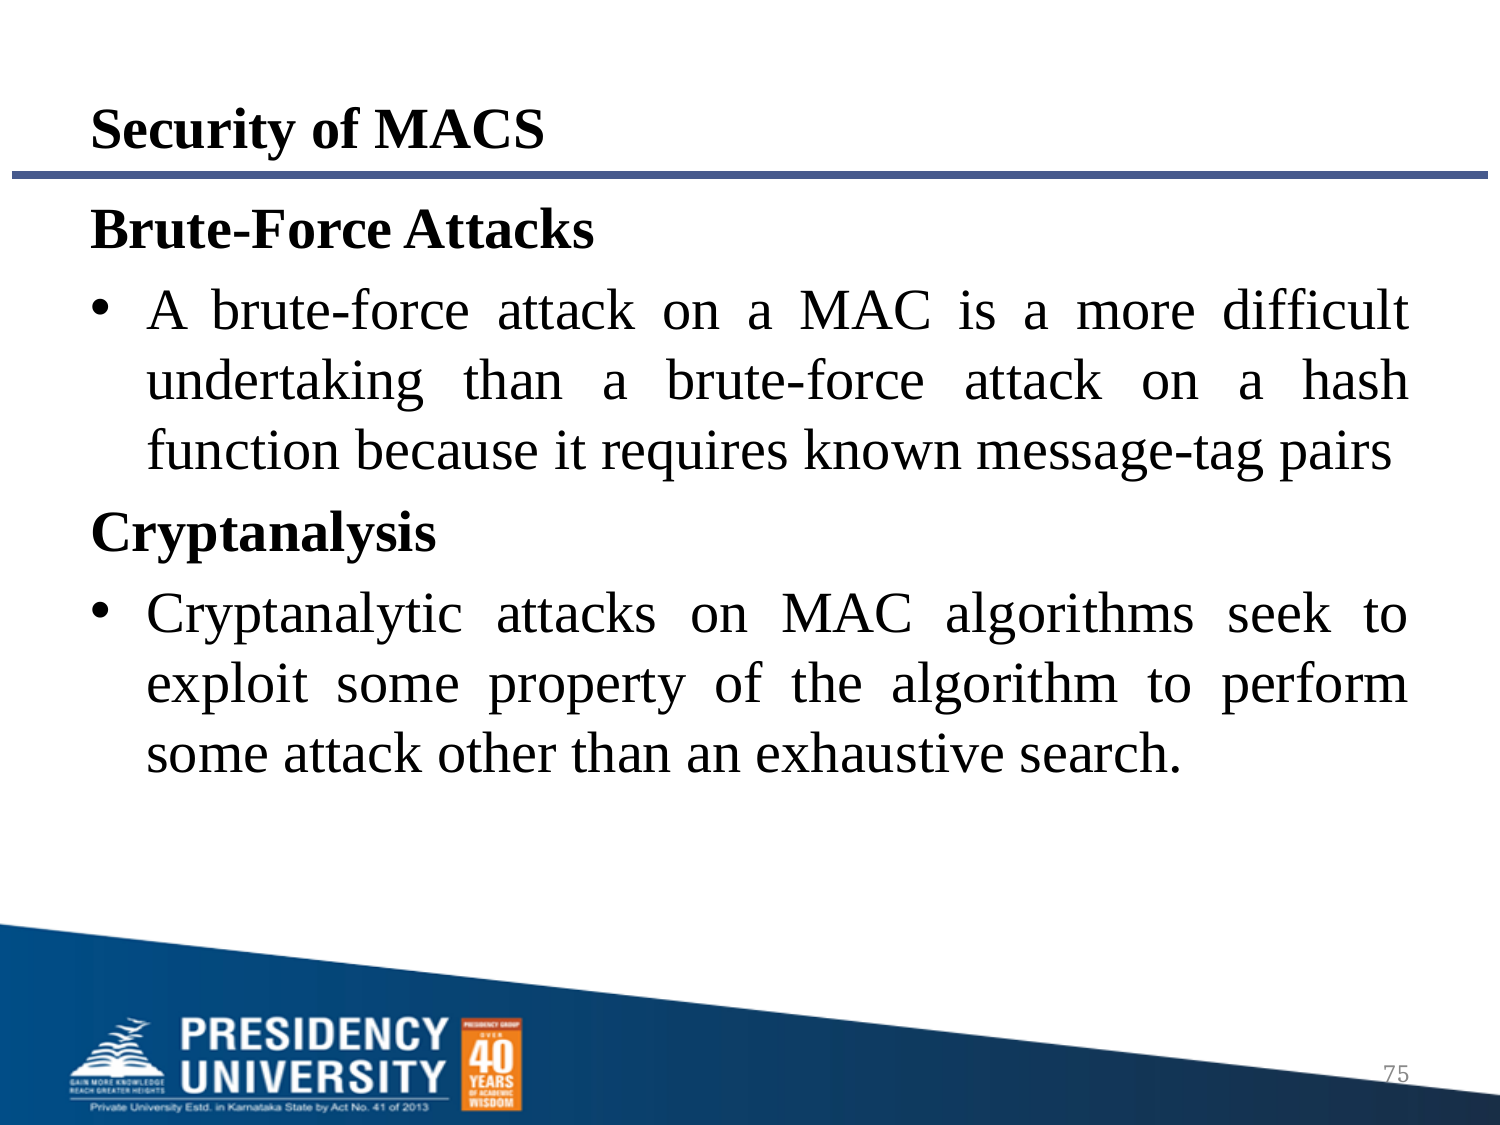

# Security of MACS
Brute-Force Attacks
A brute-force attack on a MAC is a more difficult undertaking than a brute-force attack on a hash function because it requires known message-tag pairs
Cryptanalysis
Cryptanalytic attacks on MAC algorithms seek to exploit some property of the algorithm to perform some attack other than an exhaustive search.
75